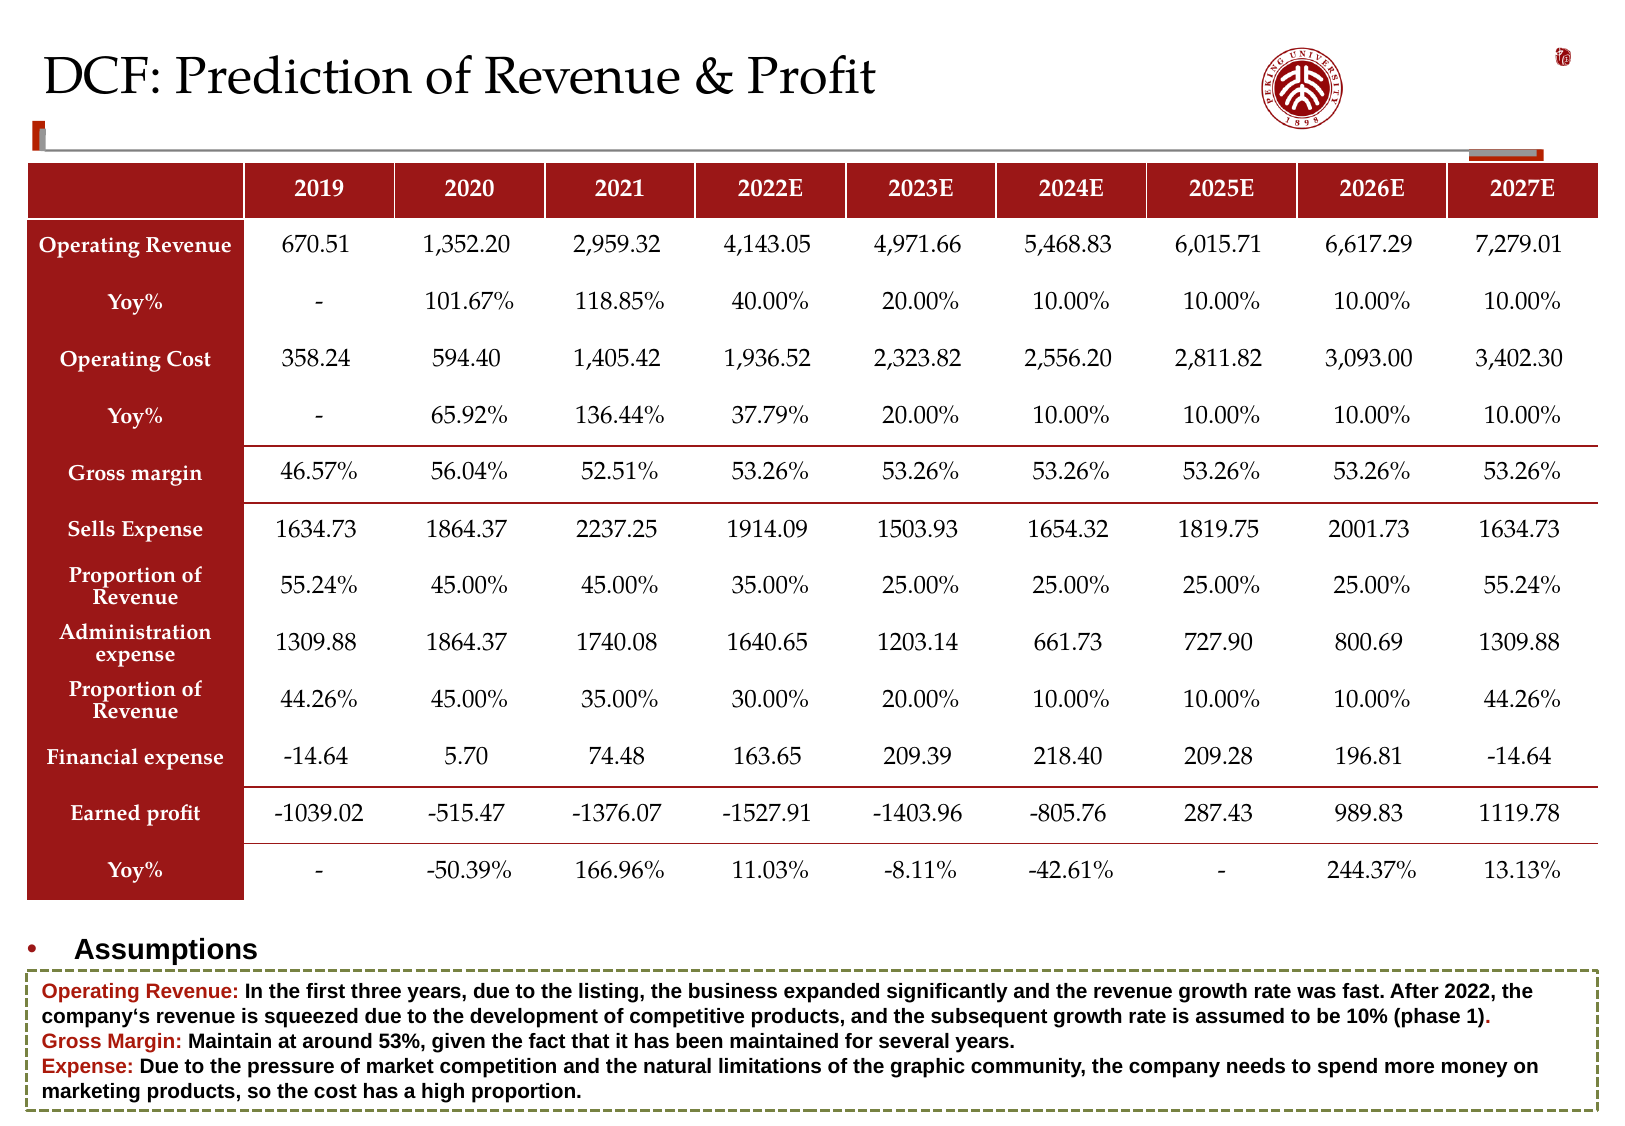

# DCF: Prediction of Revenue & Profit
|  | 2019 | 2020 | 2021 | 2022E | 2023E | 2024E | 2025E | 2026E | 2027E |
| --- | --- | --- | --- | --- | --- | --- | --- | --- | --- |
| Operating Revenue | 670.51 | 1,352.20 | 2,959.32 | 4,143.05 | 4,971.66 | 5,468.83 | 6,015.71 | 6,617.29 | 7,279.01 |
| Yoy% | - | 101.67% | 118.85% | 40.00% | 20.00% | 10.00% | 10.00% | 10.00% | 10.00% |
| Operating Cost | 358.24 | 594.40 | 1,405.42 | 1,936.52 | 2,323.82 | 2,556.20 | 2,811.82 | 3,093.00 | 3,402.30 |
| Yoy% | - | 65.92% | 136.44% | 37.79% | 20.00% | 10.00% | 10.00% | 10.00% | 10.00% |
| Gross margin | 46.57% | 56.04% | 52.51% | 53.26% | 53.26% | 53.26% | 53.26% | 53.26% | 53.26% |
| Sells Expense | 1634.73 | 1864.37 | 2237.25 | 1914.09 | 1503.93 | 1654.32 | 1819.75 | 2001.73 | 1634.73 |
| Proportion of Revenue | 55.24% | 45.00% | 45.00% | 35.00% | 25.00% | 25.00% | 25.00% | 25.00% | 55.24% |
| Administration expense | 1309.88 | 1864.37 | 1740.08 | 1640.65 | 1203.14 | 661.73 | 727.90 | 800.69 | 1309.88 |
| Proportion of Revenue | 44.26% | 45.00% | 35.00% | 30.00% | 20.00% | 10.00% | 10.00% | 10.00% | 44.26% |
| Financial expense | -14.64 | 5.70 | 74.48 | 163.65 | 209.39 | 218.40 | 209.28 | 196.81 | -14.64 |
| Earned profit | -1039.02 | -515.47 | -1376.07 | -1527.91 | -1403.96 | -805.76 | 287.43 | 989.83 | 1119.78 |
| Yoy% | - | -50.39% | 166.96% | 11.03% | -8.11% | -42.61% | - | 244.37% | 13.13% |
Assumptions
Operating Revenue: In the first three years, due to the listing, the business expanded significantly and the revenue growth rate was fast. After 2022, the company‘s revenue is squeezed due to the development of competitive products, and the subsequent growth rate is assumed to be 10% (phase 1).
Gross Margin: Maintain at around 53%, given the fact that it has been maintained for several years.
Expense: Due to the pressure of market competition and the natural limitations of the graphic community, the company needs to spend more money on marketing products, so the cost has a high proportion.